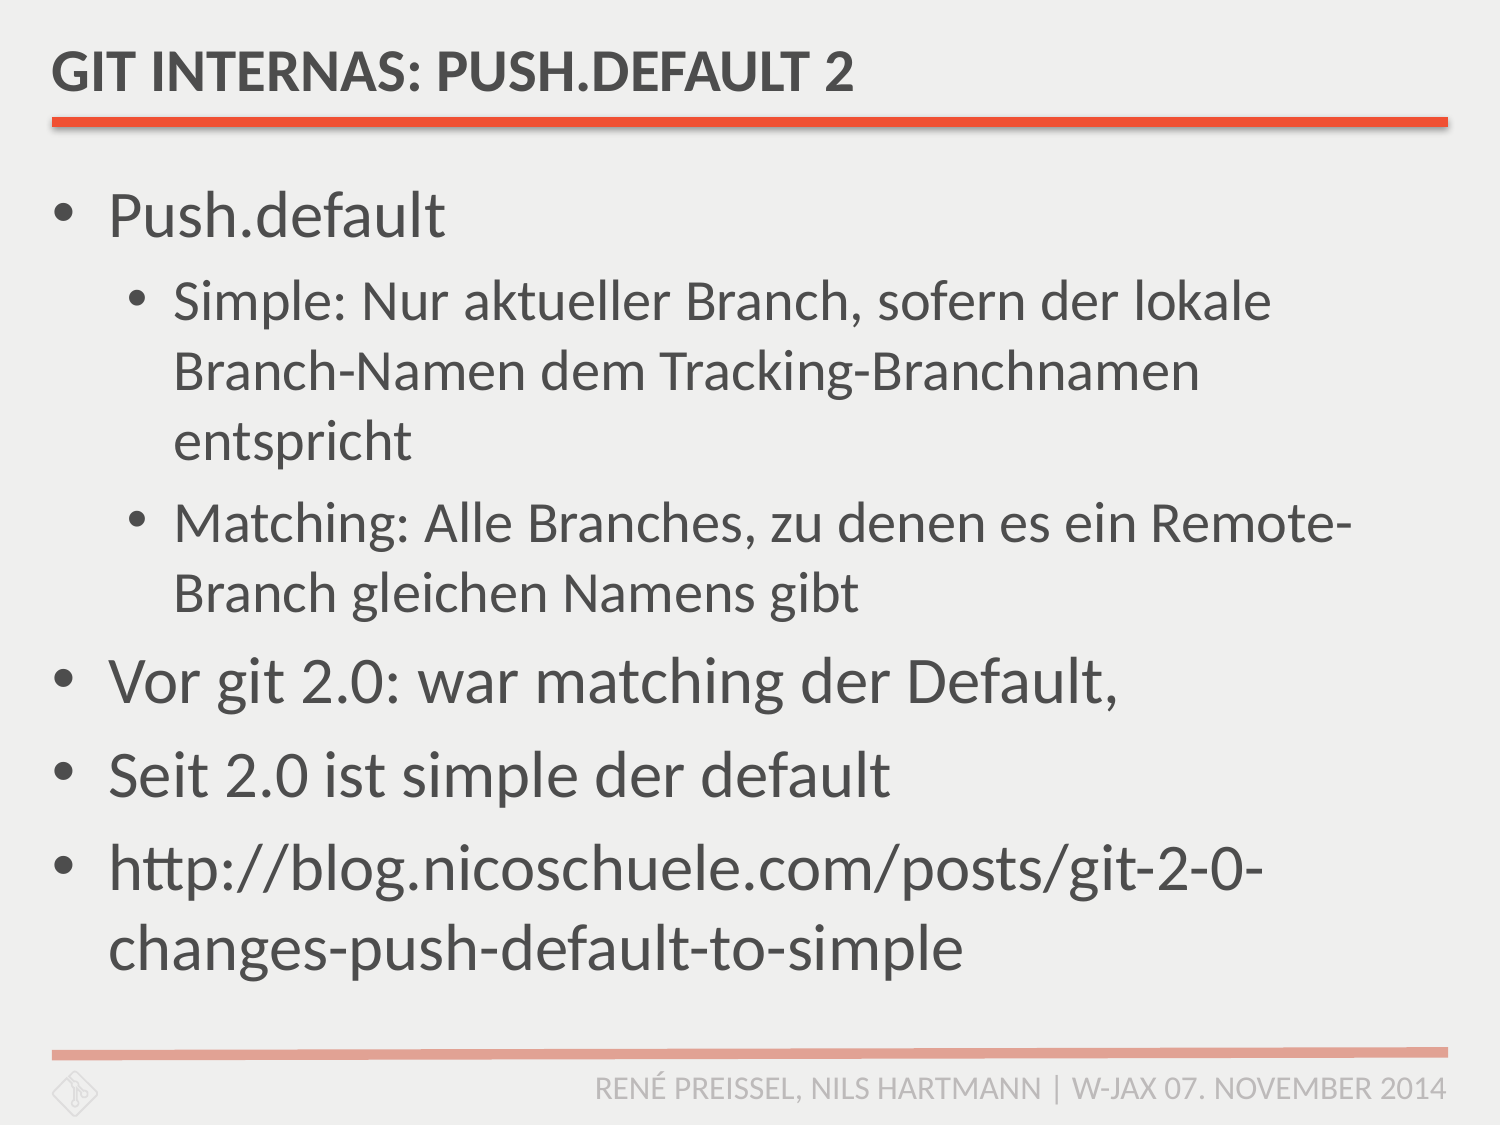

# GIT INTERNAS: PUSH.DEFAULT 2
Push.default
Simple: Nur aktueller Branch, sofern der lokale Branch-Namen dem Tracking-Branchnamen entspricht
Matching: Alle Branches, zu denen es ein Remote-Branch gleichen Namens gibt
Vor git 2.0: war matching der Default,
Seit 2.0 ist simple der default
http://blog.nicoschuele.com/posts/git-2-0-changes-push-default-to-simple